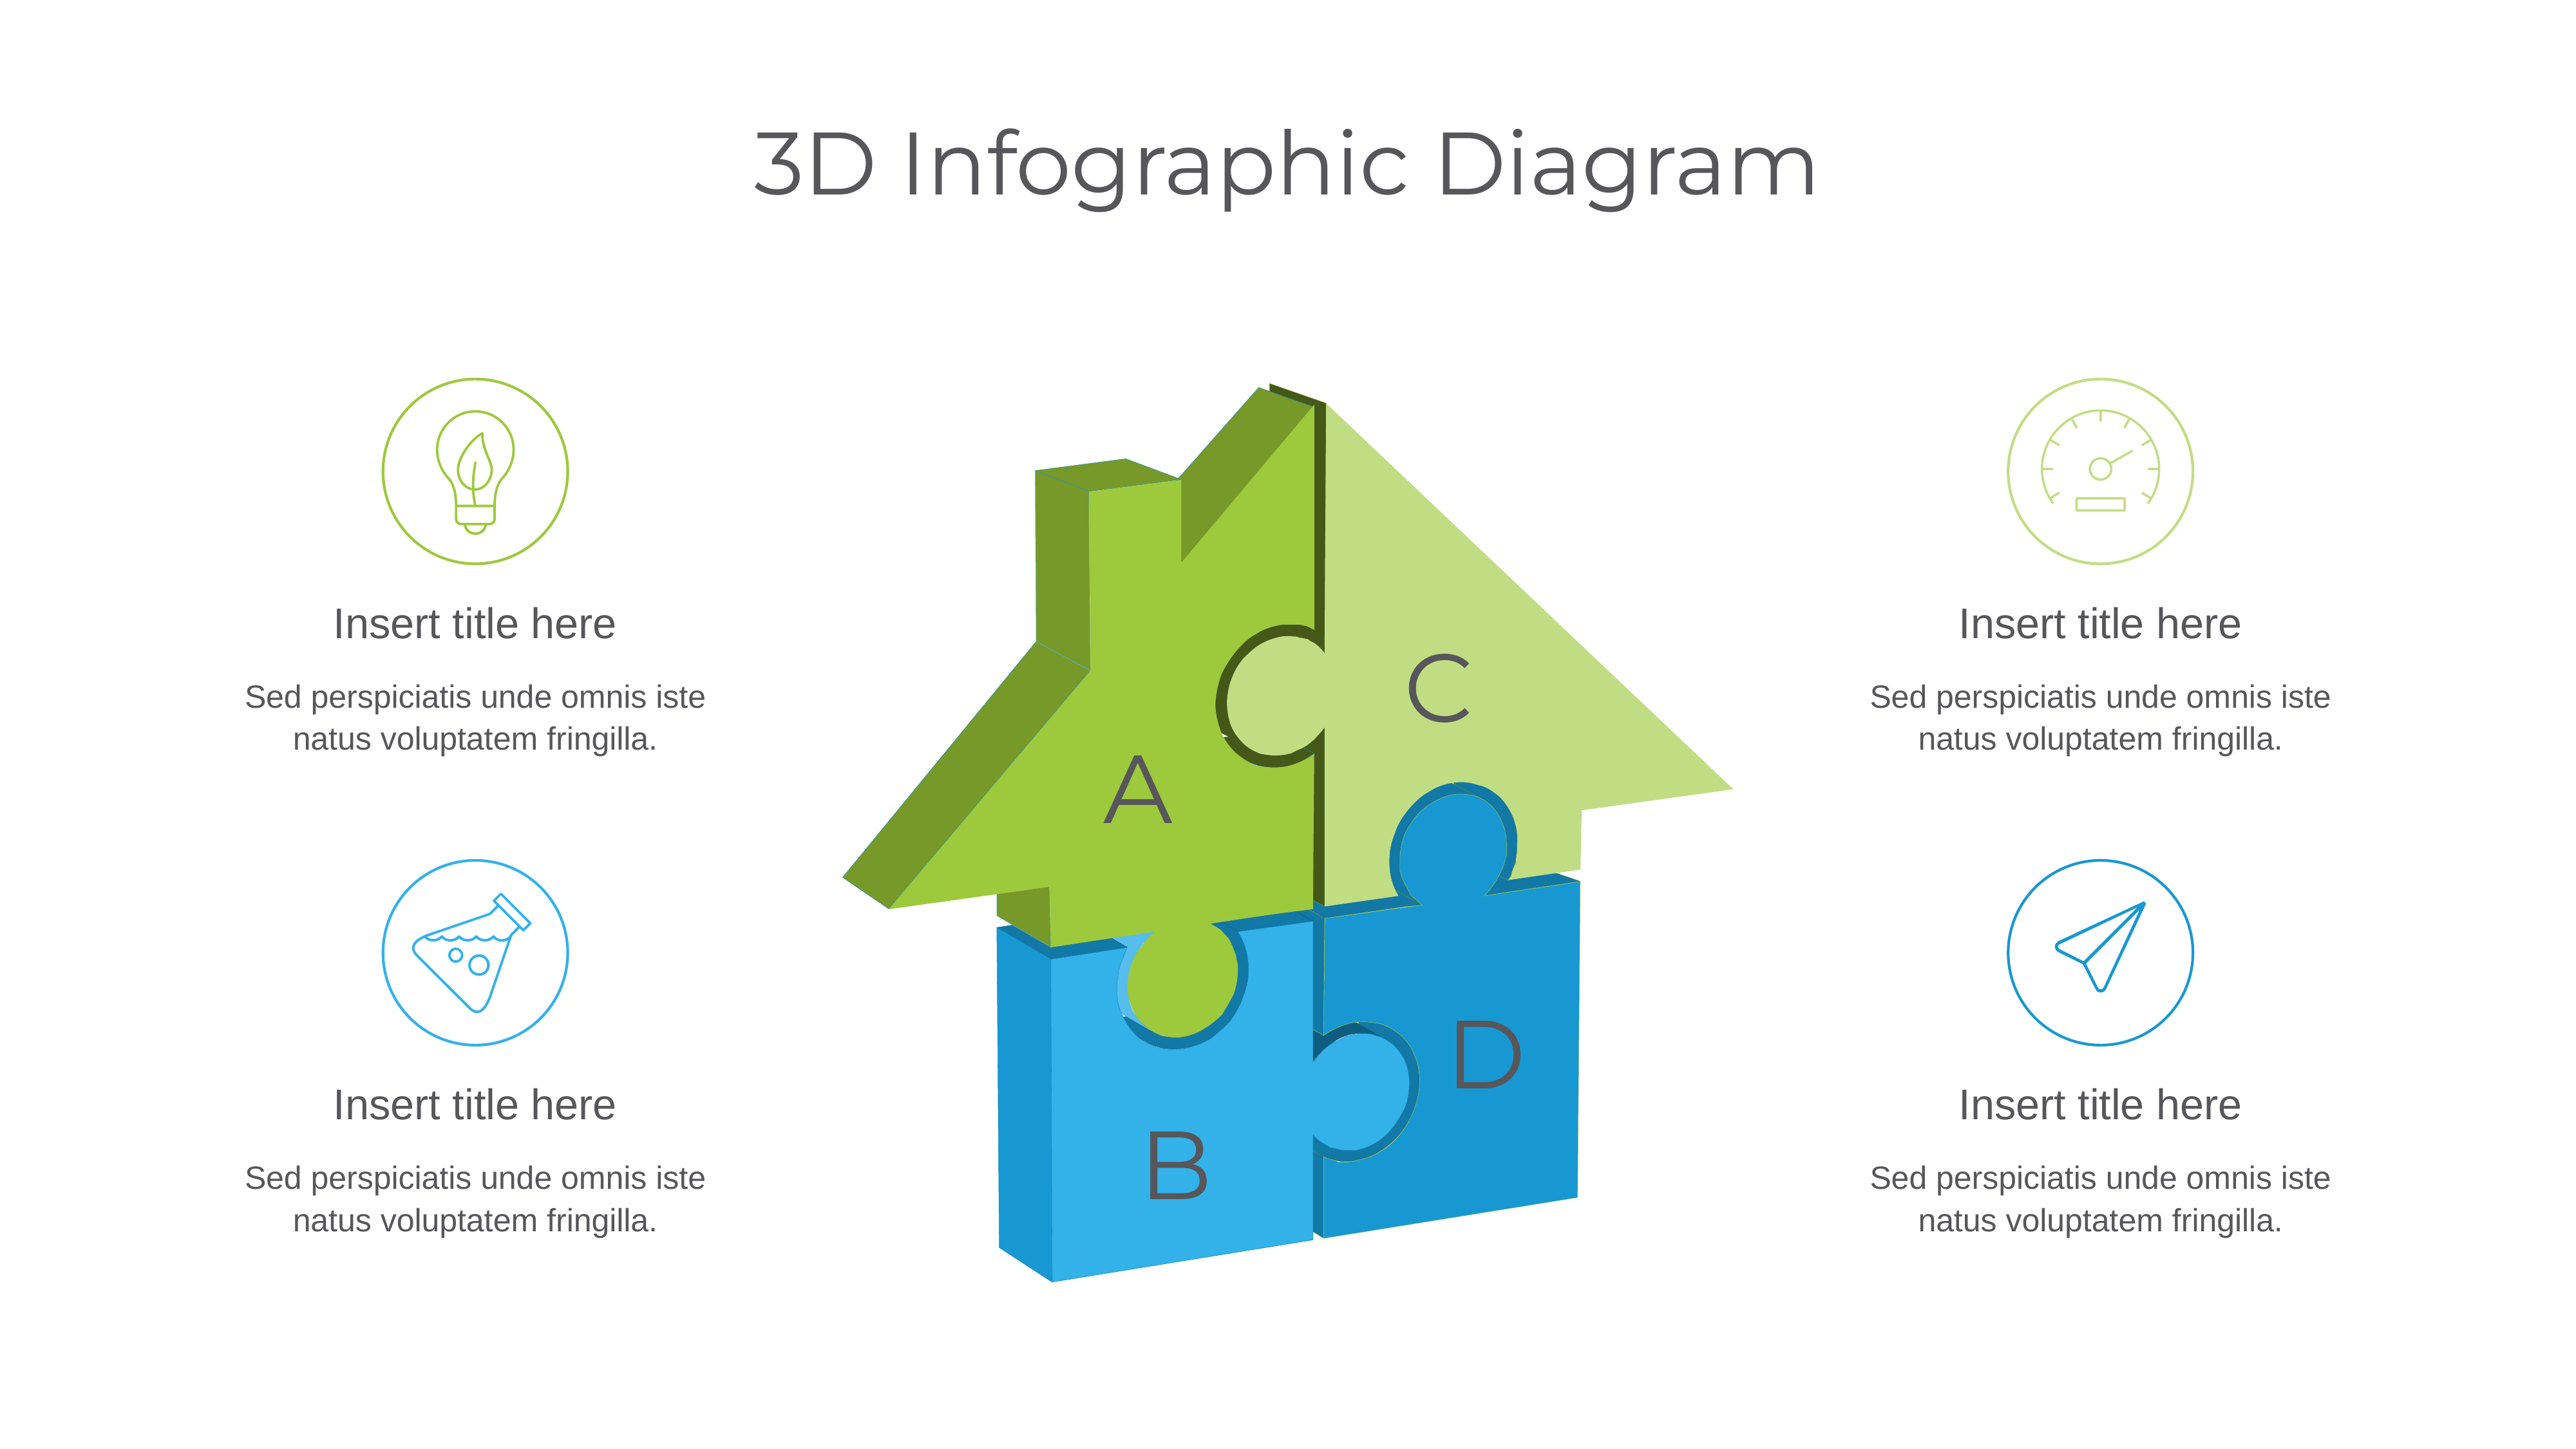

3D Infographic Diagram

Insert title here
Insert title here
C
Sed perspiciatis unde omnis iste natus voluptatem fringilla.
Sed perspiciatis unde omnis iste natus voluptatem fringilla.
A

D
Insert title here
Insert title here
B
Sed perspiciatis unde omnis iste natus voluptatem fringilla.
Sed perspiciatis unde omnis iste natus voluptatem fringilla.